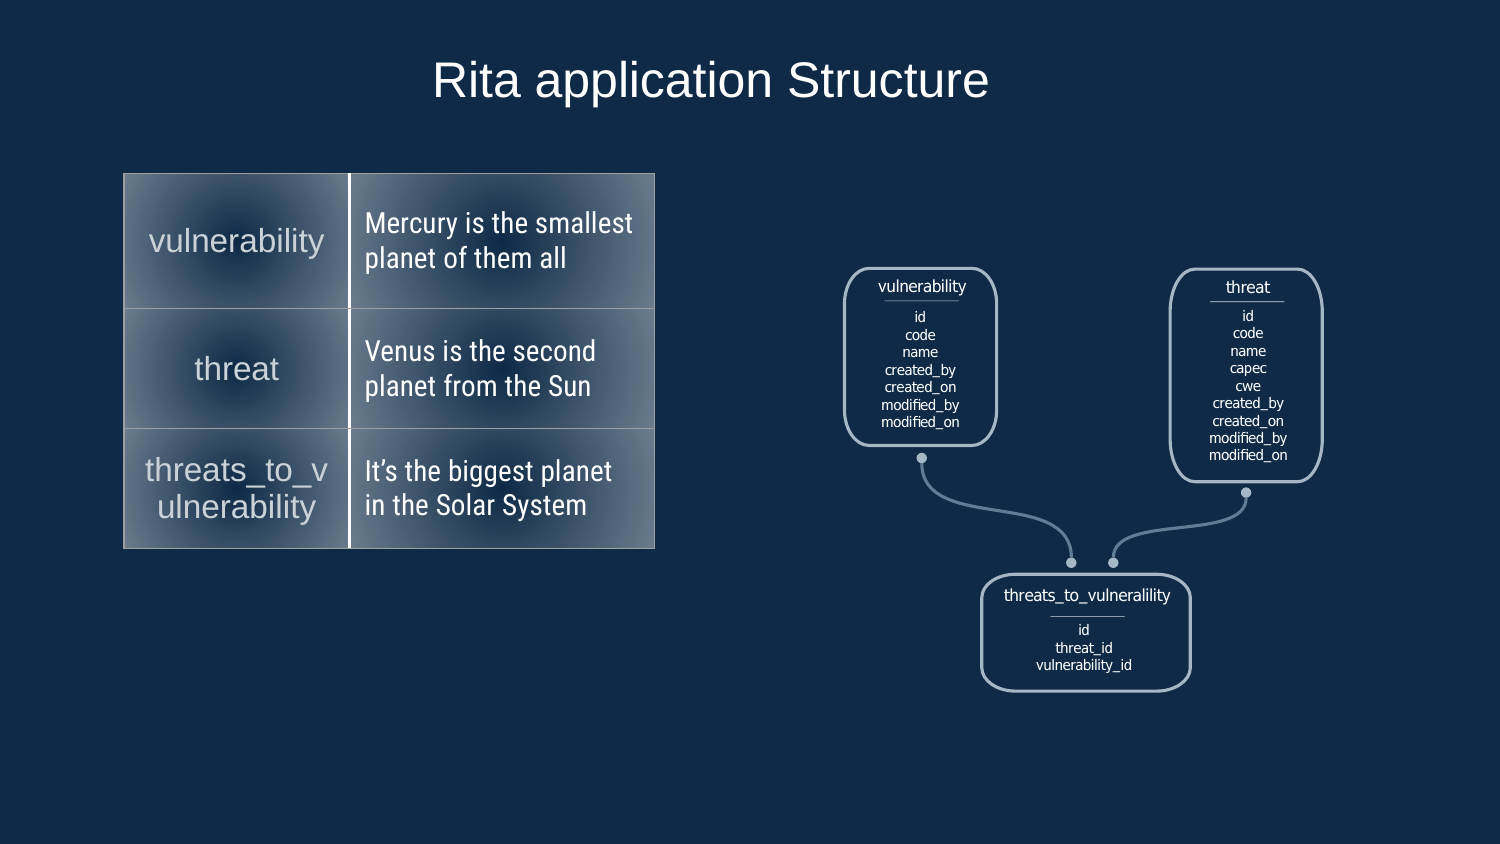

Rita application Structure
| vulnerability | Mercury is the smallest planet of them all |
| --- | --- |
| threat | Venus is the second planet from the Sun |
| threats\_to\_vulnerability | It’s the biggest planet in the Solar System |

vulnerability

threat
id
code
name
created_by
created_on
modified_by
modified_on

id
code
name
capec
cwe
created_by
created_on
modified_by
modified_on

threats_to_vulneralility

id
threat_id
vulnerability_id